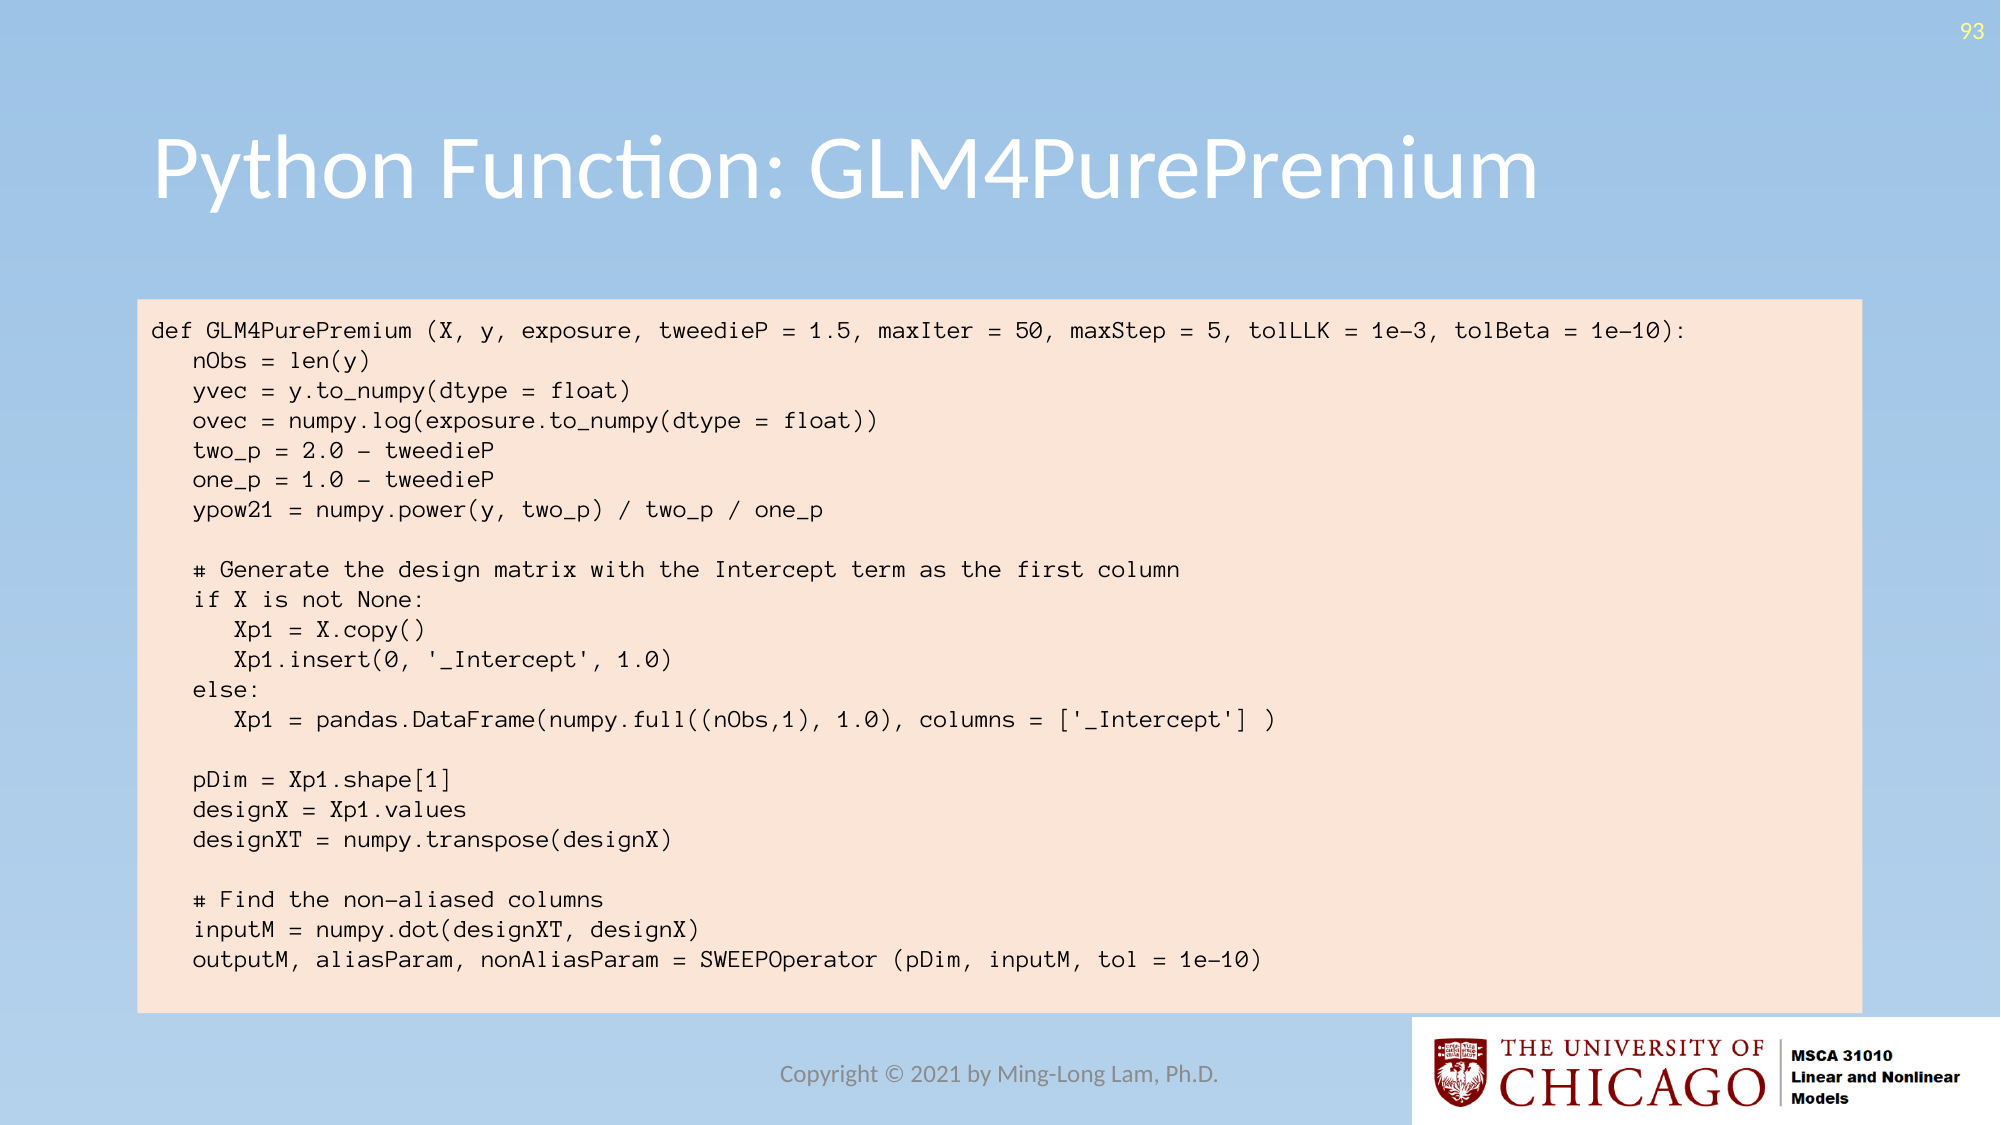

93
# Python Function: GLM4PurePremium
def GLM4PurePremium (X, y, exposure, tweedieP = 1.5, maxIter = 50, maxStep = 5, tolLLK = 1e-3, tolBeta = 1e-10):
   nObs = len(y)
   yvec = y.to_numpy(dtype = float)
   ovec = numpy.log(exposure.to_numpy(dtype = float))
   two_p = 2.0 - tweedieP
   one_p = 1.0 - tweedieP
   ypow21 = numpy.power(y, two_p) / two_p / one_p

   # Generate the design matrix with the Intercept term as the first column
   if X is not None:
      Xp1 = X.copy()
      Xp1.insert(0, '_Intercept', 1.0)
   else:
      Xp1 = pandas.DataFrame(numpy.full((nObs,1), 1.0), columns = ['_Intercept'] )

   pDim = Xp1.shape[1]
   designX = Xp1.values
   designXT = numpy.transpose(designX)

   # Find the non-aliased columns
   inputM = numpy.dot(designXT, designX)
   outputM, aliasParam, nonAliasParam = SWEEPOperator (pDim, inputM, tol = 1e-10)

Copyright © 2021 by Ming-Long Lam, Ph.D.